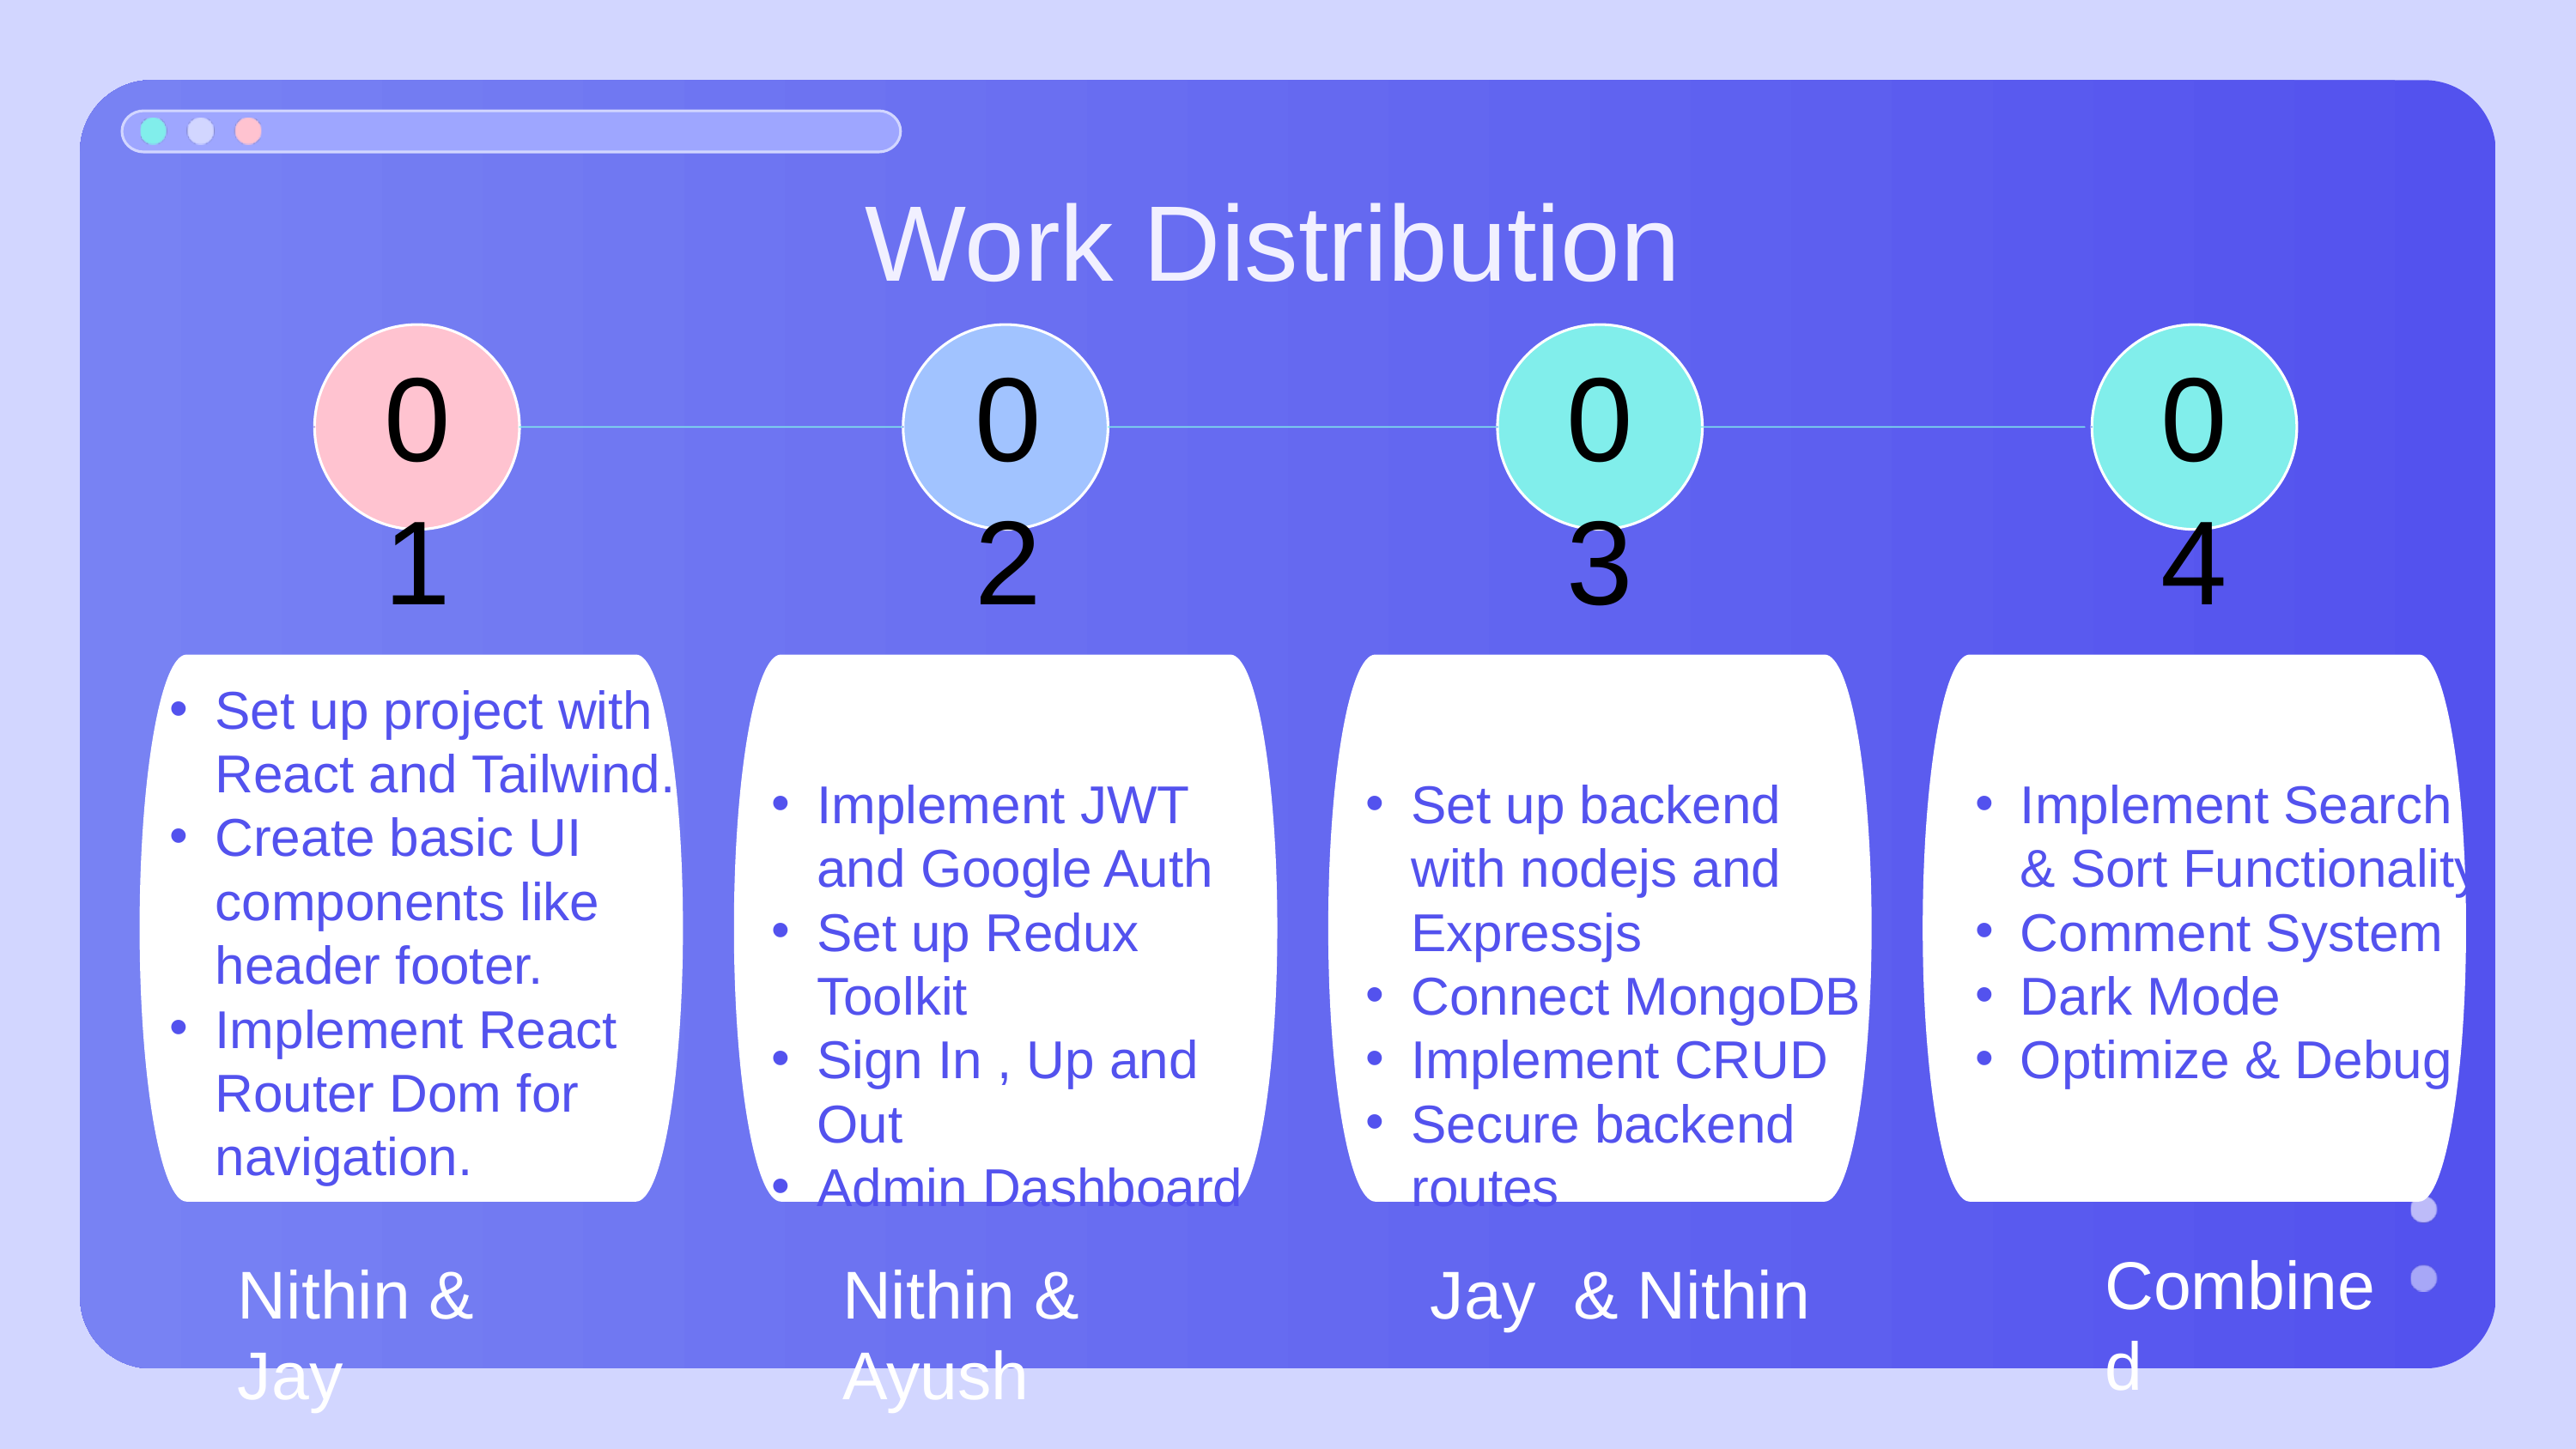

Work Distribution

01
02
03
04

Set up project with React and Tailwind.
Create basic UI components like header footer.
Implement React Router Dom for navigation.
Implement JWT and Google Auth
Set up Redux Toolkit
Sign In , Up and Out
Admin Dashboard
Set up backend with nodejs and Expressjs
Connect MongoDB
Implement CRUD
Secure backend routes

Implement Search & Sort Functionality
Comment System
Dark Mode
Optimize & Debug

Combined
Nithin & Jay
Nithin & Ayush
Jay  & Nithin